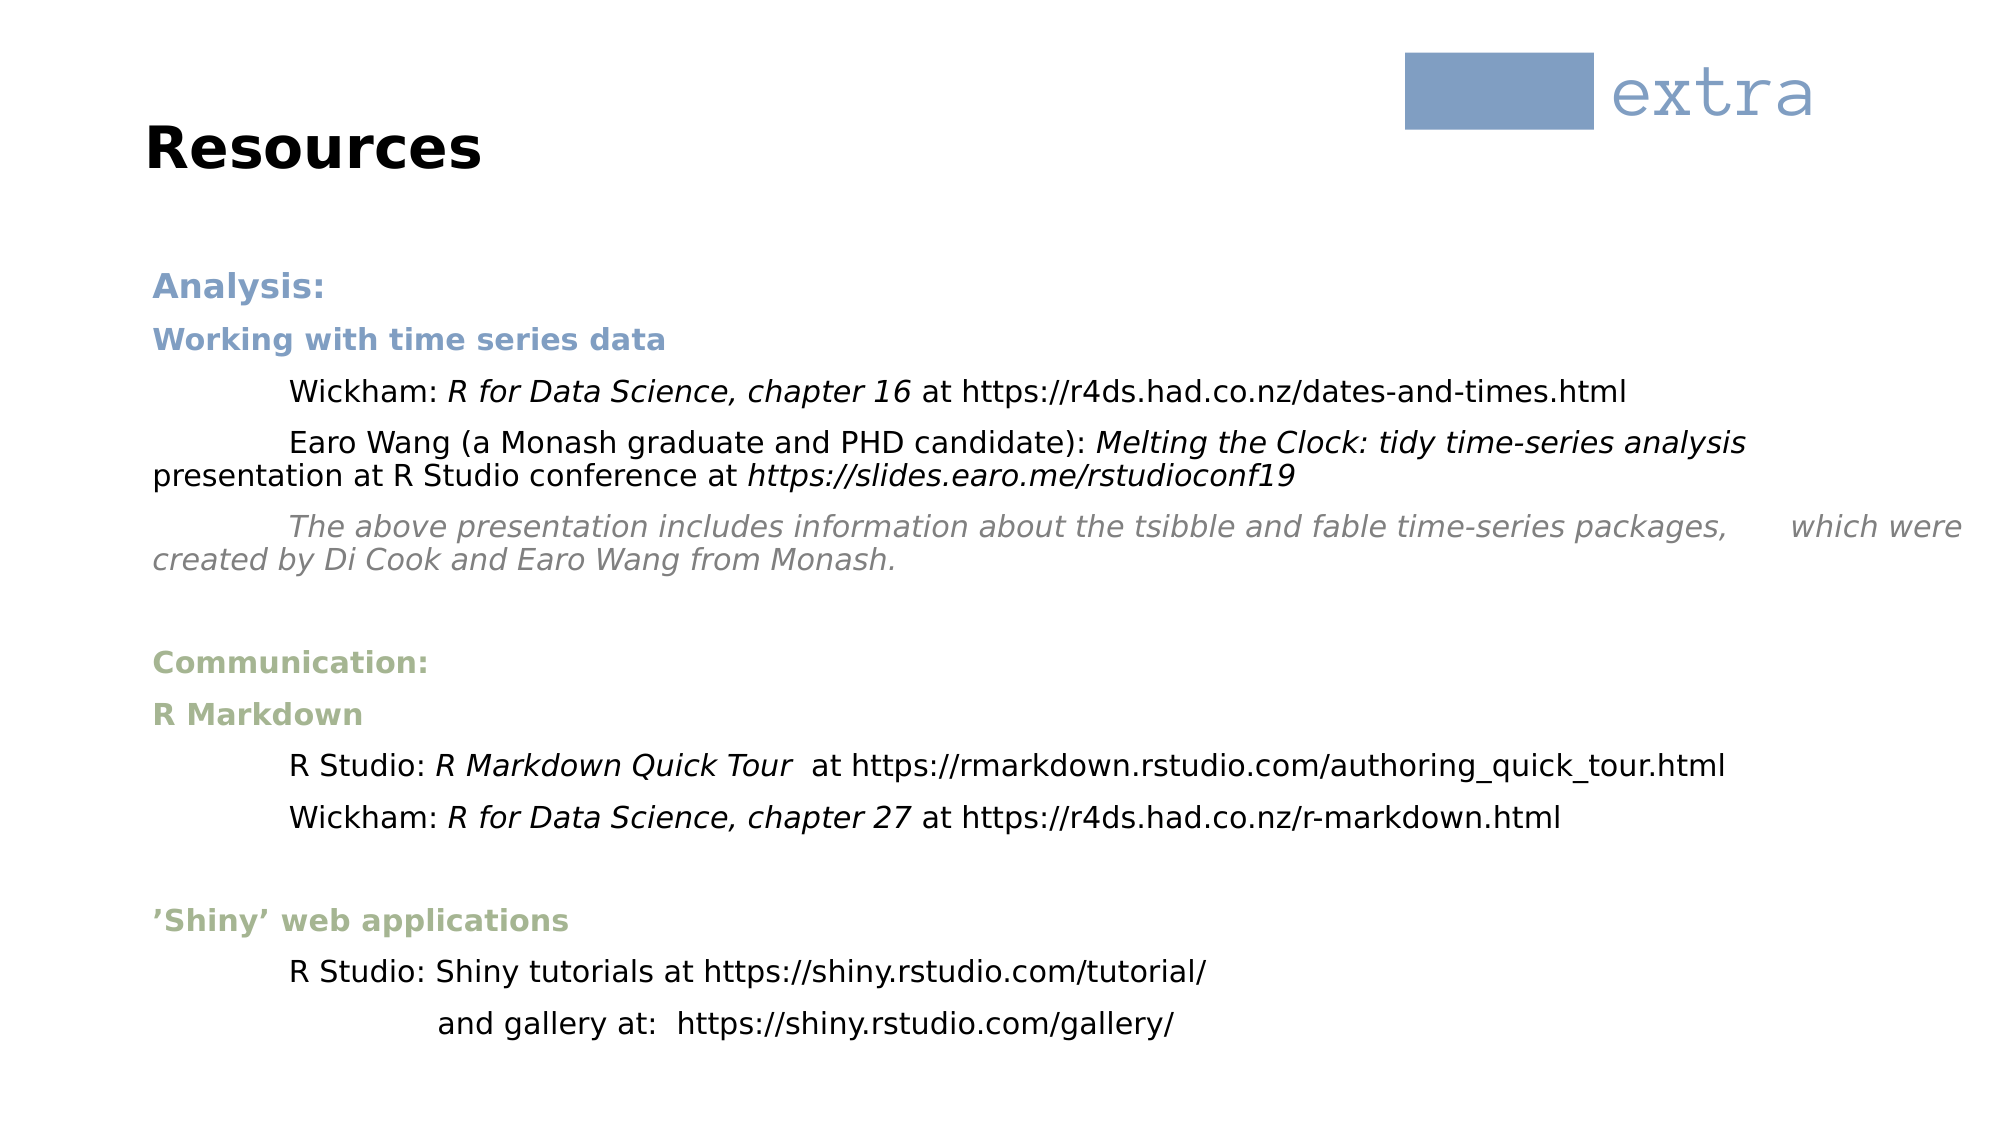

extra

Resources
Analysis:
Working with time series data
	Wickham: R for Data Science, chapter 16 at https://r4ds.had.co.nz/dates-and-times.html
	Earo Wang (a Monash graduate and PHD candidate): Melting the Clock: tidy time-series analysis	presentation at R Studio conference at https://slides.earo.me/rstudioconf19
		The above presentation includes information about the tsibble and fable time-series packages, 			which were created by Di Cook and Earo Wang from Monash.

Communication:
R Markdown
	R Studio: R Markdown Quick Tour  at https://rmarkdown.rstudio.com/authoring_quick_tour.html
	Wickham: R for Data Science, chapter 27 at https://r4ds.had.co.nz/r-markdown.html

’Shiny’ web applications
	R Studio: Shiny tutorials at https://shiny.rstudio.com/tutorial/
                              and gallery at:  https://shiny.rstudio.com/gallery/